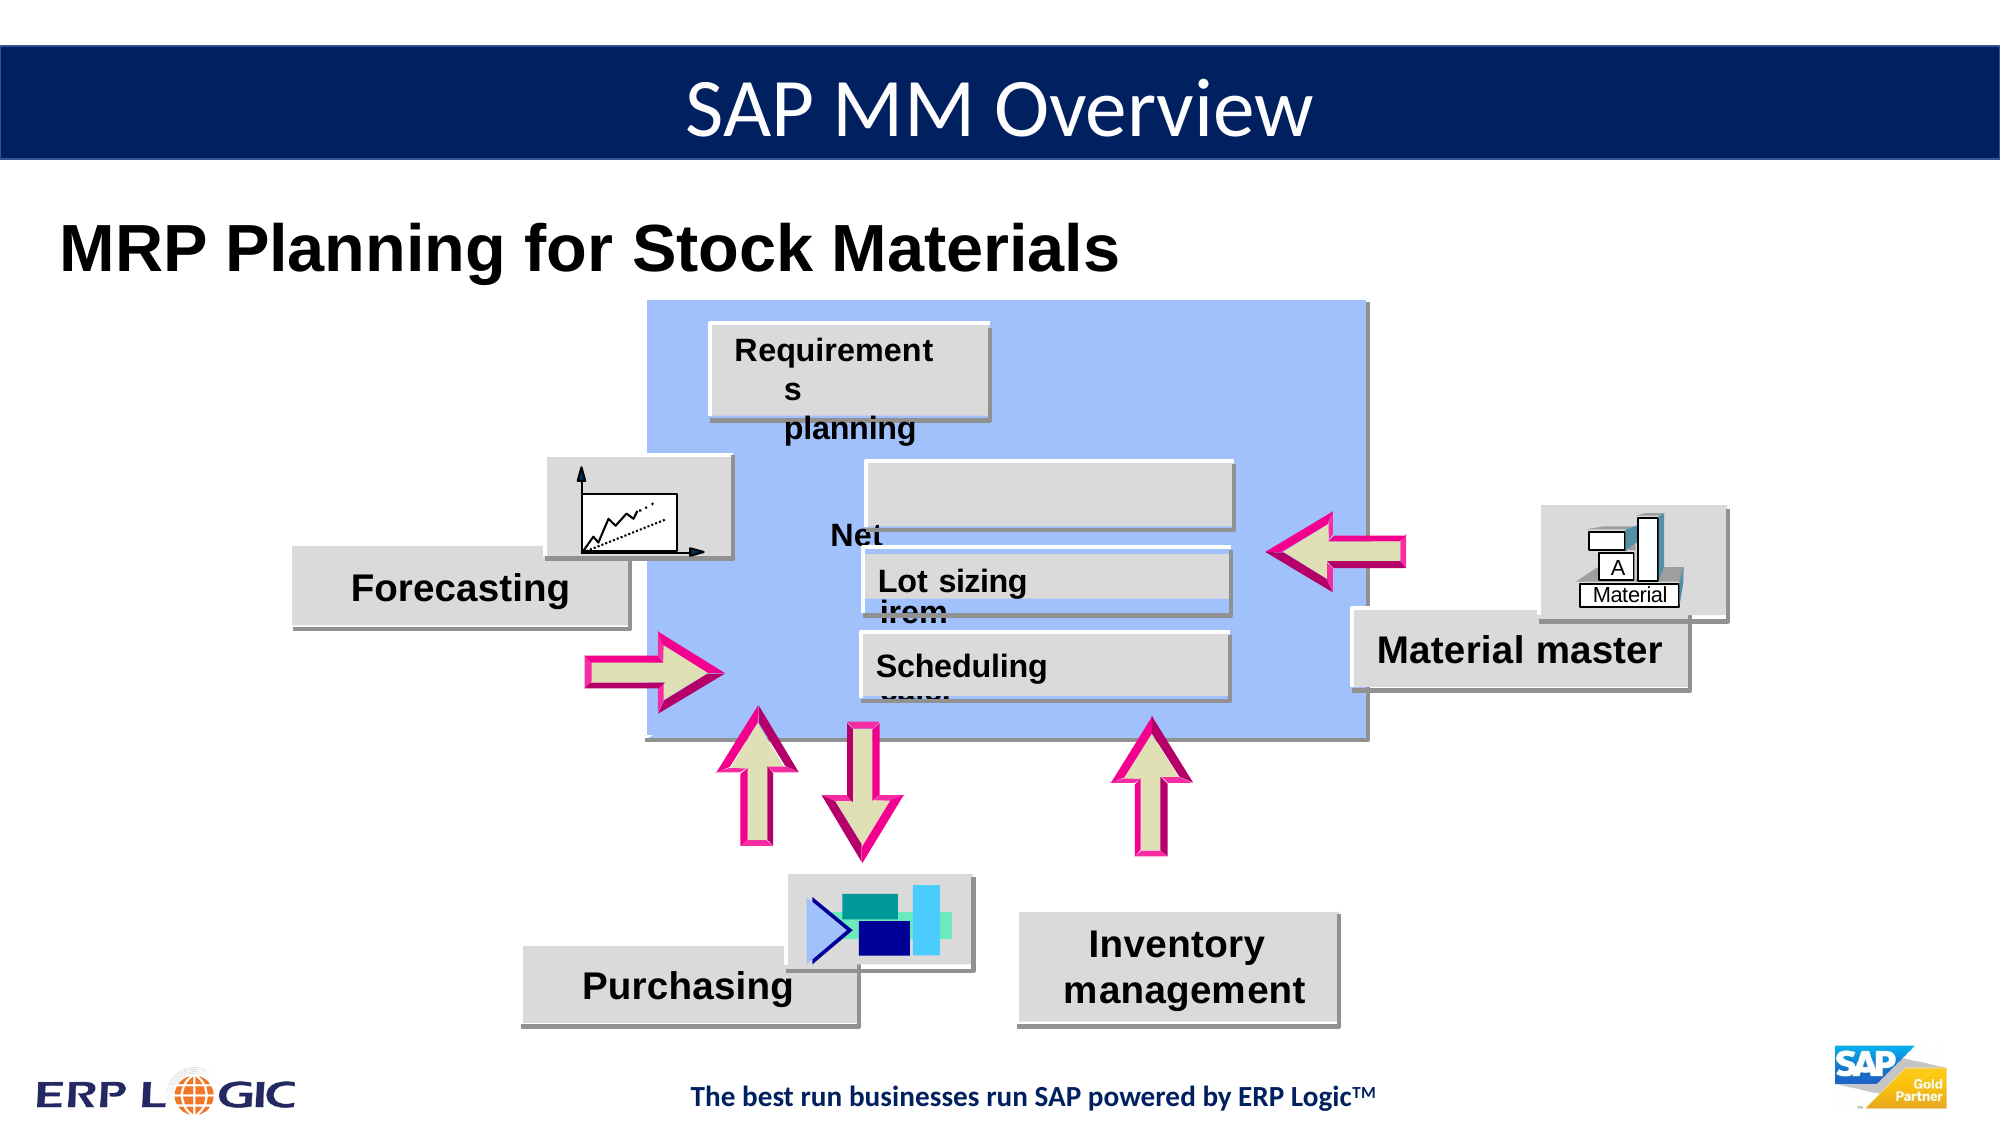

SAP MM Overview
MRP Planning for Stock Materials

Requirements  planning

Net requirements calc.

A
Lot sizing
Forecasting
Material

Material master
Scheduling

Inventory  management
Purchasing